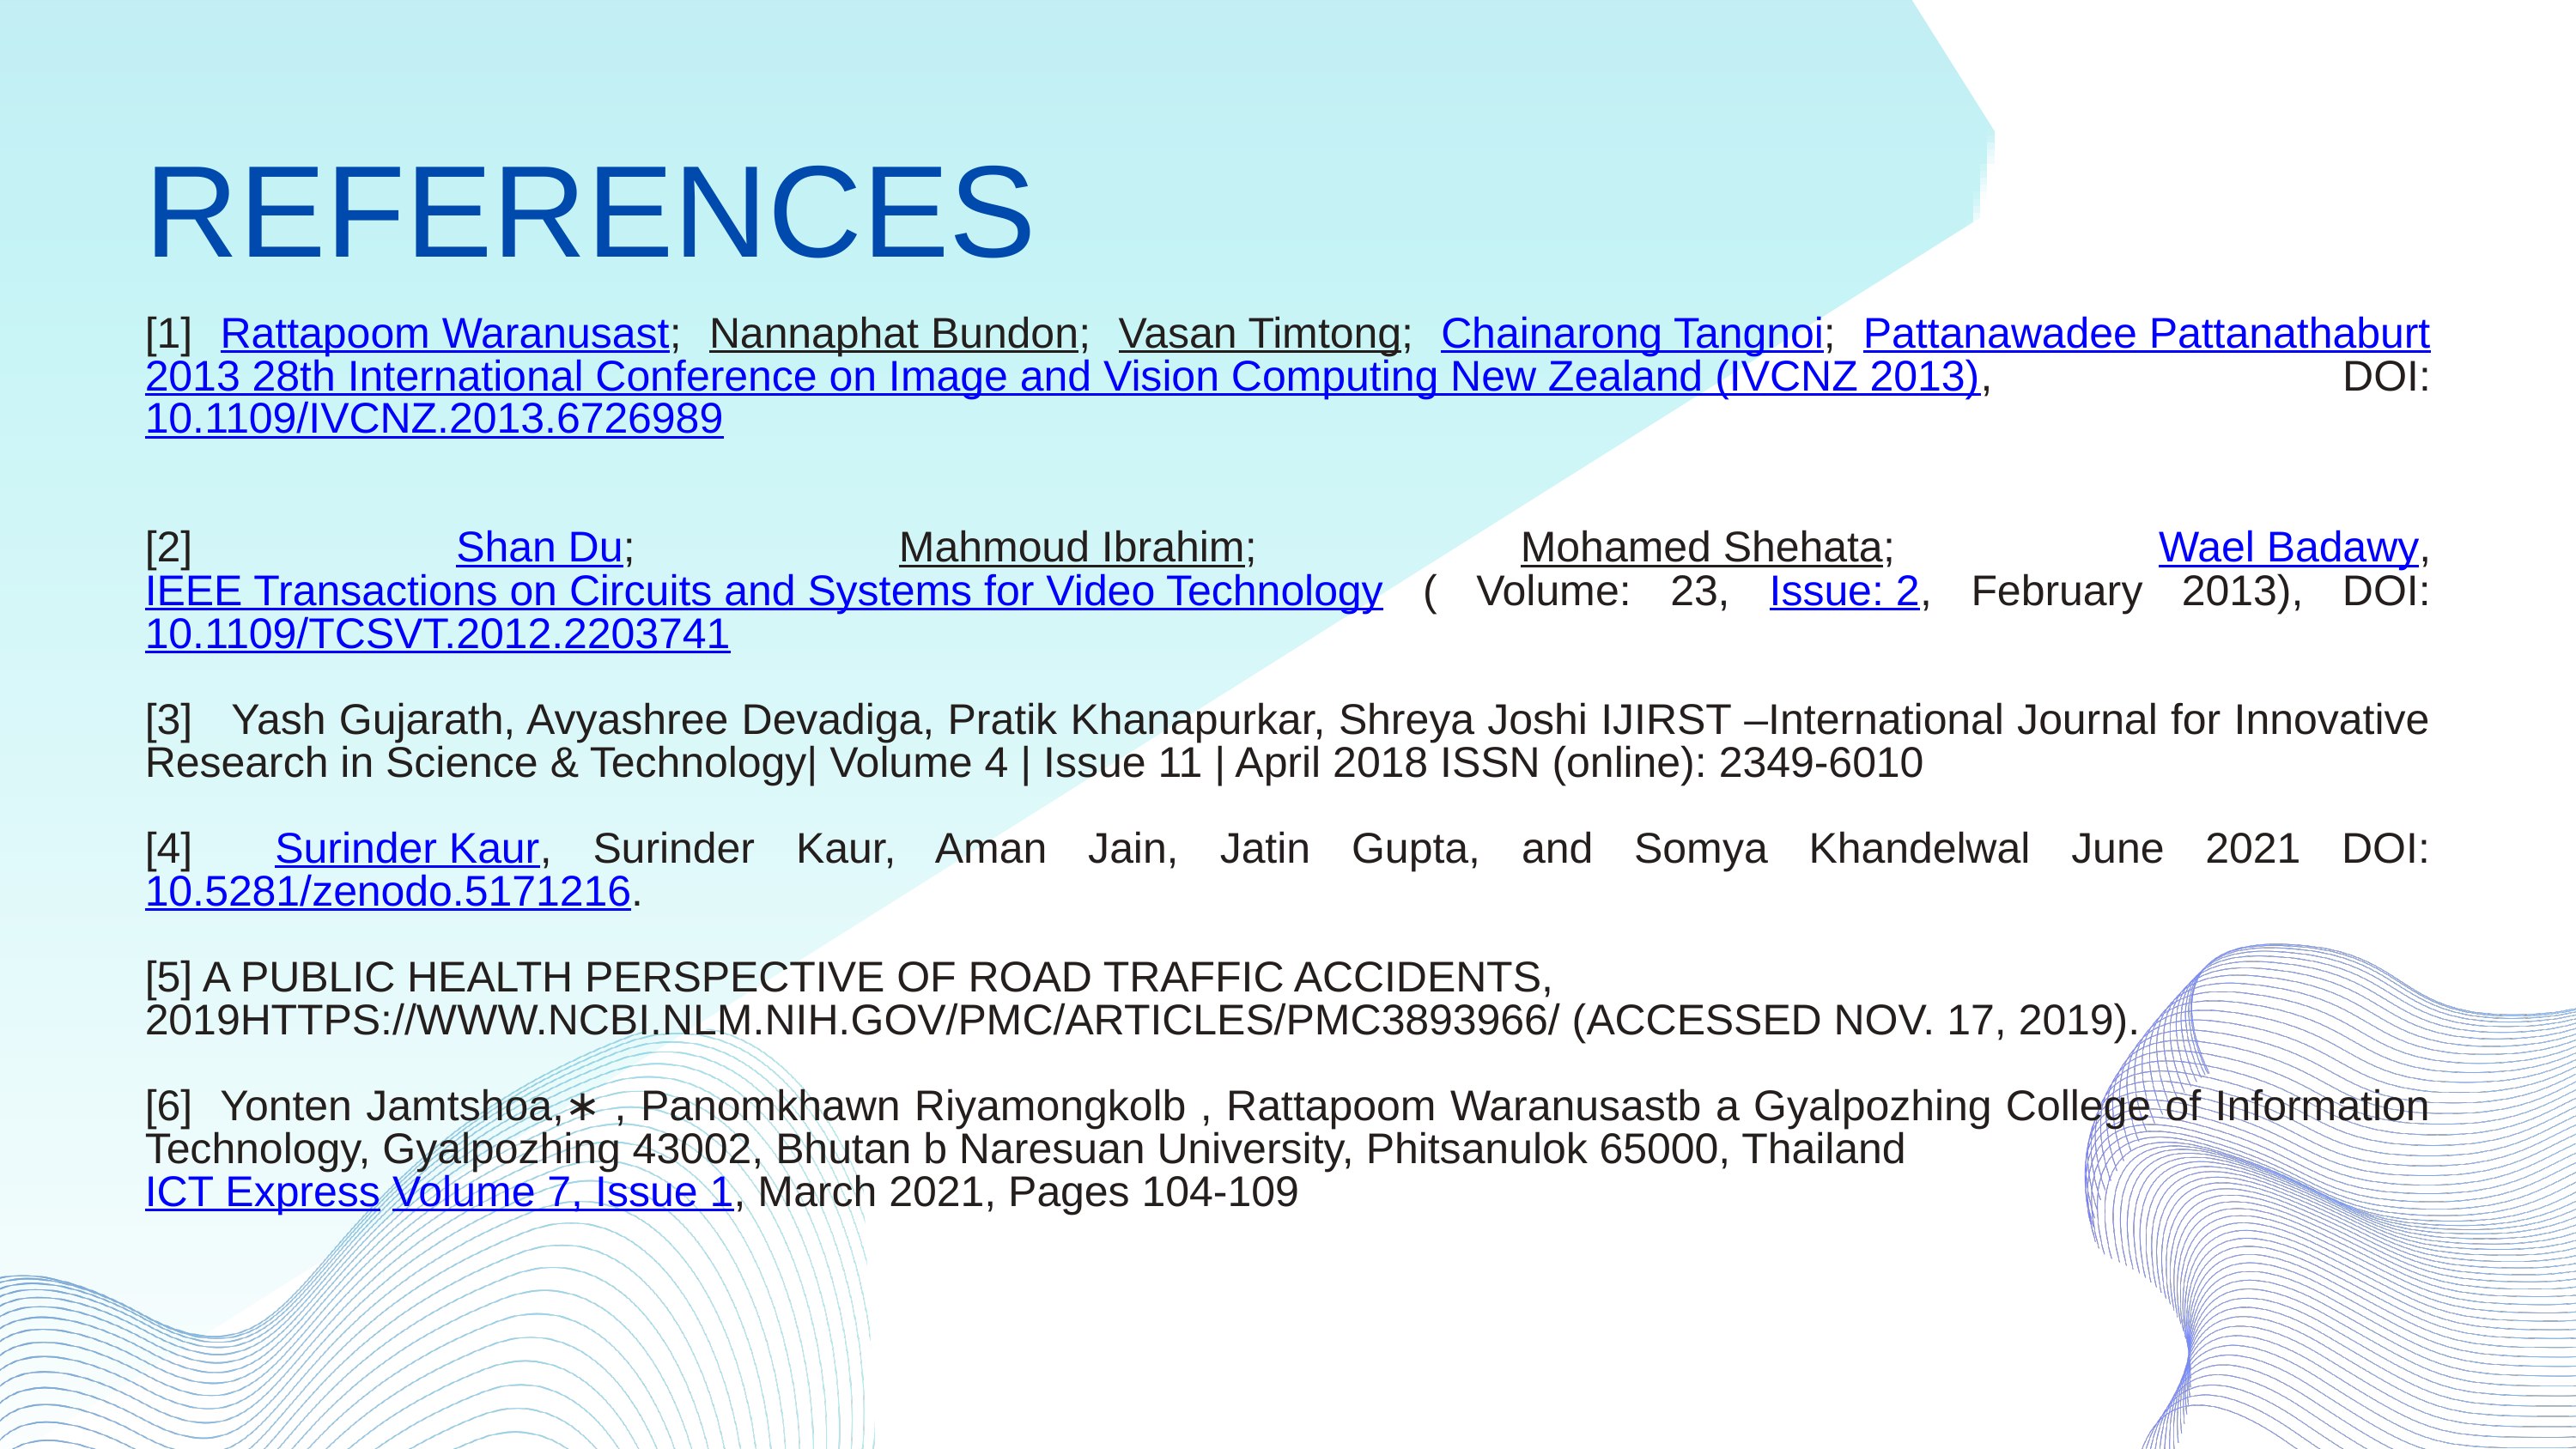

REFERENCES
[1] Rattapoom Waranusast; Nannaphat Bundon; Vasan Timtong; Chainarong Tangnoi; Pattanawadee Pattanathaburt 2013 28th International Conference on Image and Vision Computing New Zealand (IVCNZ 2013), DOI: 10.1109/IVCNZ.2013.6726989

[2] Shan Du; Mahmoud Ibrahim; Mohamed Shehata; Wael Badawy, IEEE Transactions on Circuits and Systems for Video Technology ( Volume: 23, Issue: 2, February 2013), DOI: 10.1109/TCSVT.2012.2203741

[3]   Yash Gujarath, Avyashree Devadiga, Pratik Khanapurkar, Shreya Joshi IJIRST –International Journal for Innovative Research in Science & Technology| Volume 4 | Issue 11 | April 2018 ISSN (online): 2349-6010

[4]  Surinder Kaur, Surinder Kaur, Aman Jain, Jatin Gupta, and Somya Khandelwal June 2021 DOI:10.5281/zenodo.5171216.

[5] A PUBLIC HEALTH PERSPECTIVE OF ROAD TRAFFIC ACCIDENTS, 2019HTTPS://WWW.NCBI.NLM.NIH.GOV/PMC/ARTICLES/PMC3893966/ (ACCESSED NOV. 17, 2019).

[6]  Yonten Jamtshoa,∗ , Panomkhawn Riyamongkolb , Rattapoom Waranusastb a Gyalpozhing College of Information Technology, Gyalpozhing 43002, Bhutan b Naresuan University, Phitsanulok 65000, Thailand
ICT Express Volume 7, Issue 1, March 2021, Pages 104-109